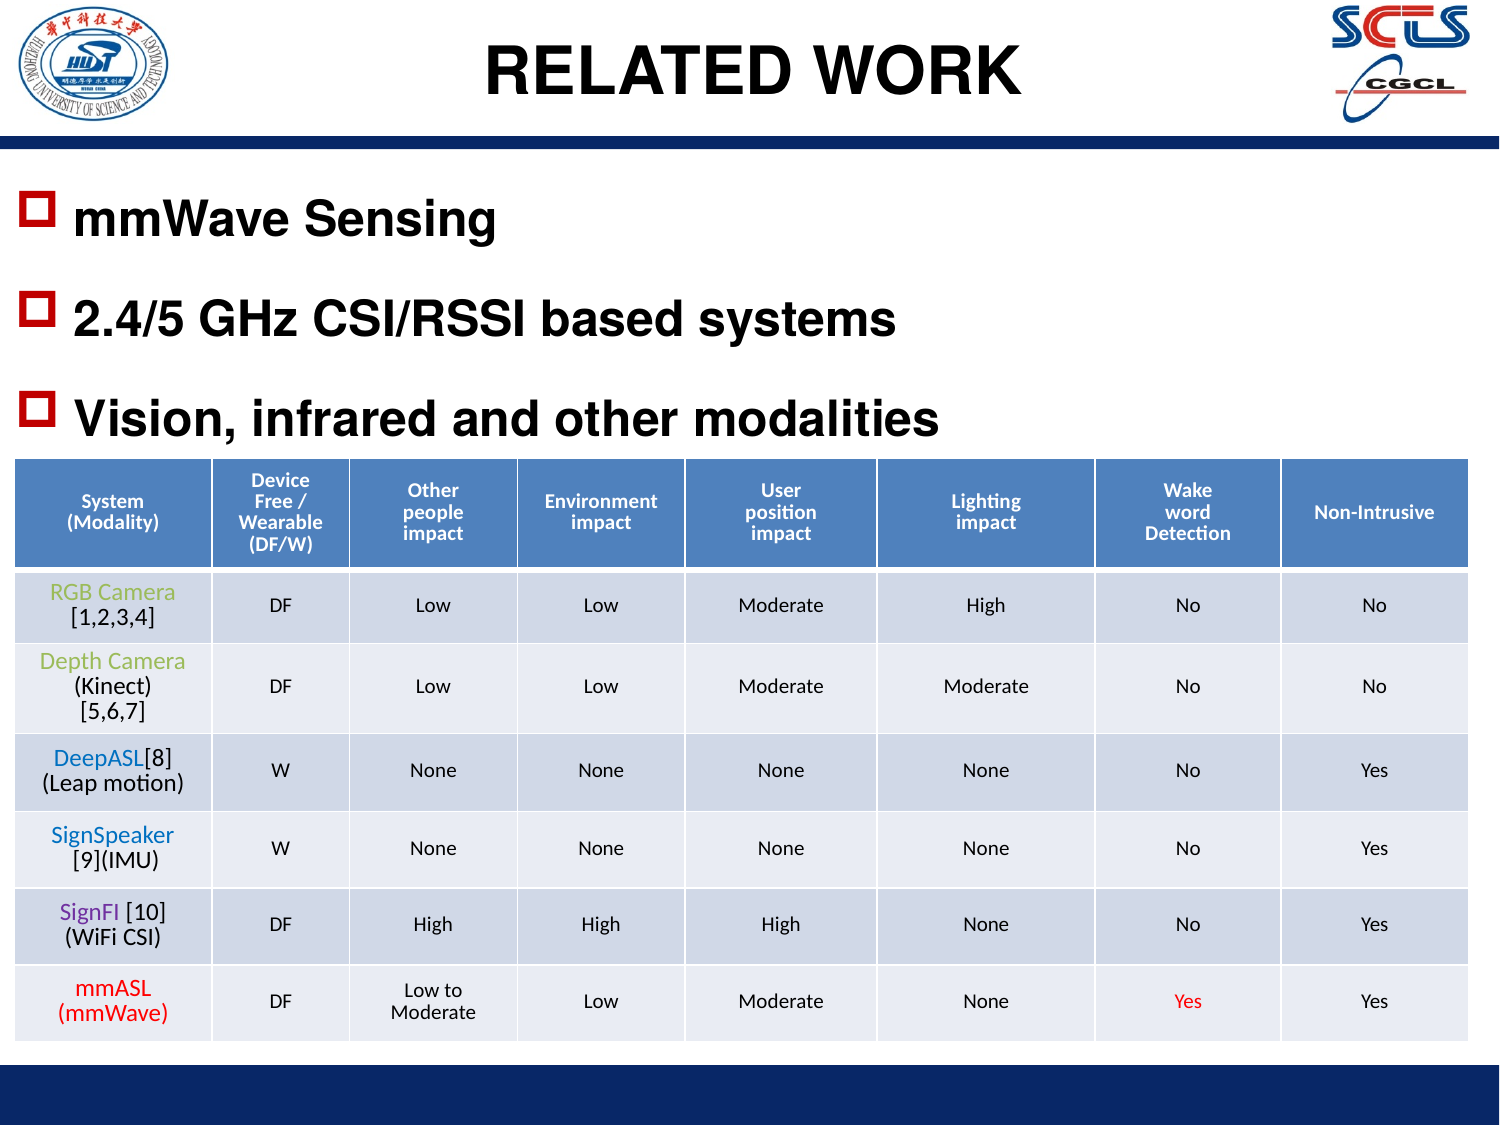

# RELATED WORK
mmWave Sensing
2.4/5 GHz CSI/RSSI based systems
Vision, infrared and other modalities

| System (Modality) | Device Free / Wearable (DF/W) | Other people impact | Environment impact | User position impact | Lighting impact | Wake word Detection | Non-Intrusive |
| --- | --- | --- | --- | --- | --- | --- | --- |
| RGB Camera [1,2,3,4] | DF | Low | Low | Moderate | High | No | No |
| Depth Camera (Kinect) [5,6,7] | DF | Low | Low | Moderate | Moderate | No | No |
| DeepASL[8] (Leap motion) | W | None | None | None | None | No | Yes |
| SignSpeaker [9](IMU) | W | None | None | None | None | No | Yes |
| SignFI [10] (WiFi CSI) | DF | High | High | High | None | No | Yes |
| mmASL (mmWave) | DF | Low to Moderate | Low | Moderate | None | Yes | Yes |
5